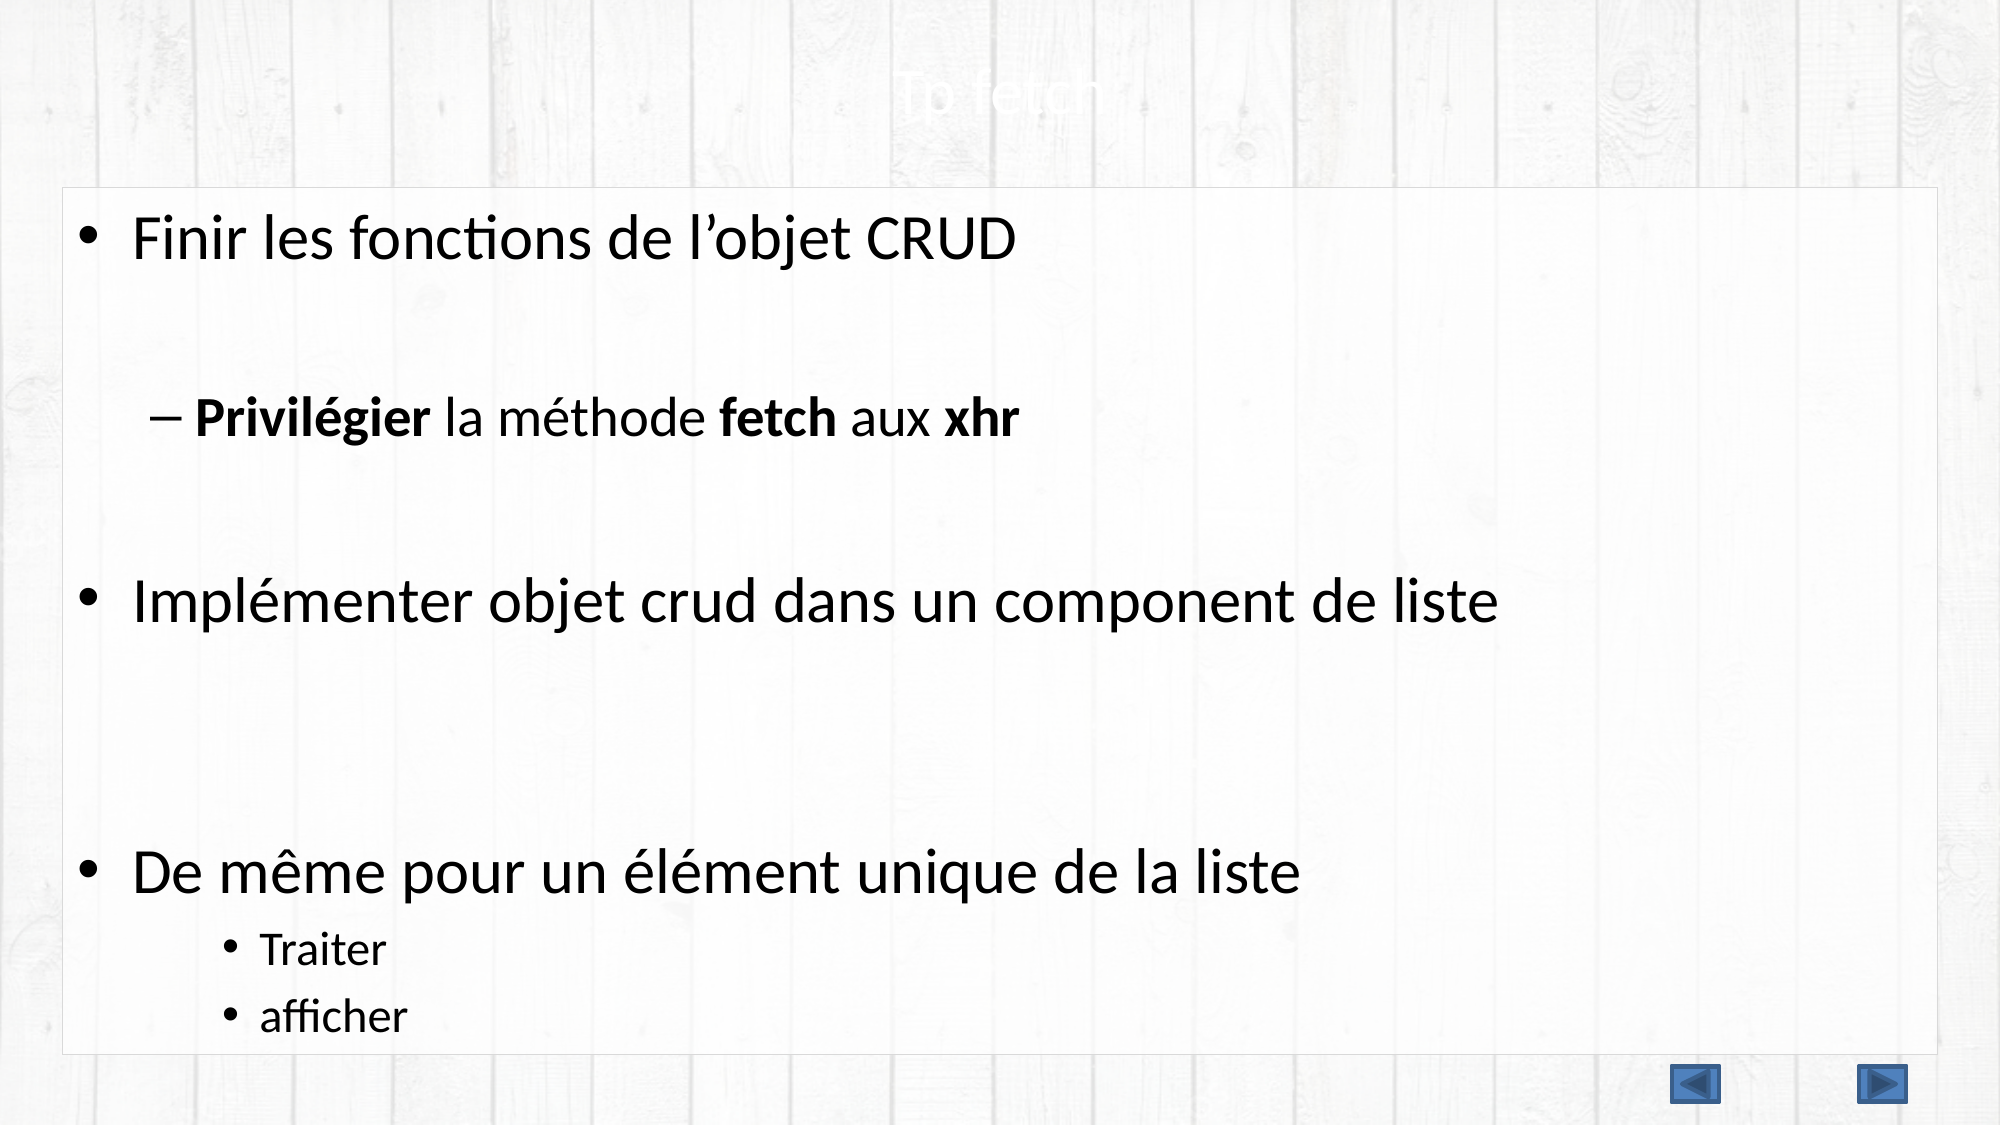

# Tp fetch
Finir les fonctions de l’objet CRUD

Privilégier la méthode fetch aux xhr

Implémenter objet crud dans un component de liste

De même pour un élément unique de la liste
Traiter
afficher